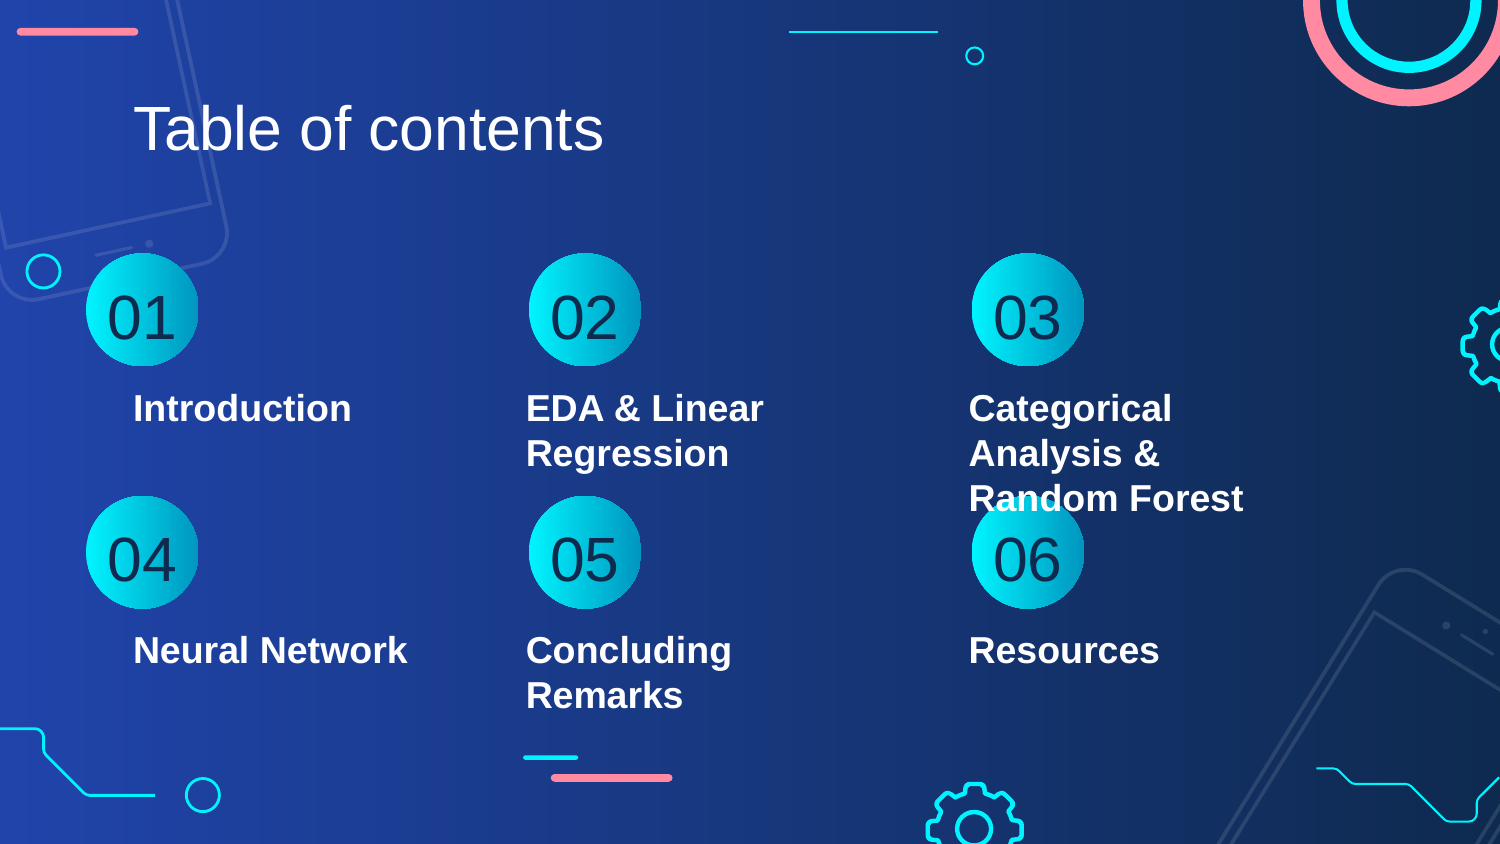

# Table of contents

01
02
03
Introduction
EDA & Linear Regression
Categorical Analysis &
Random Forest

04
05
06
Neural Network

Concluding Remarks
Resources